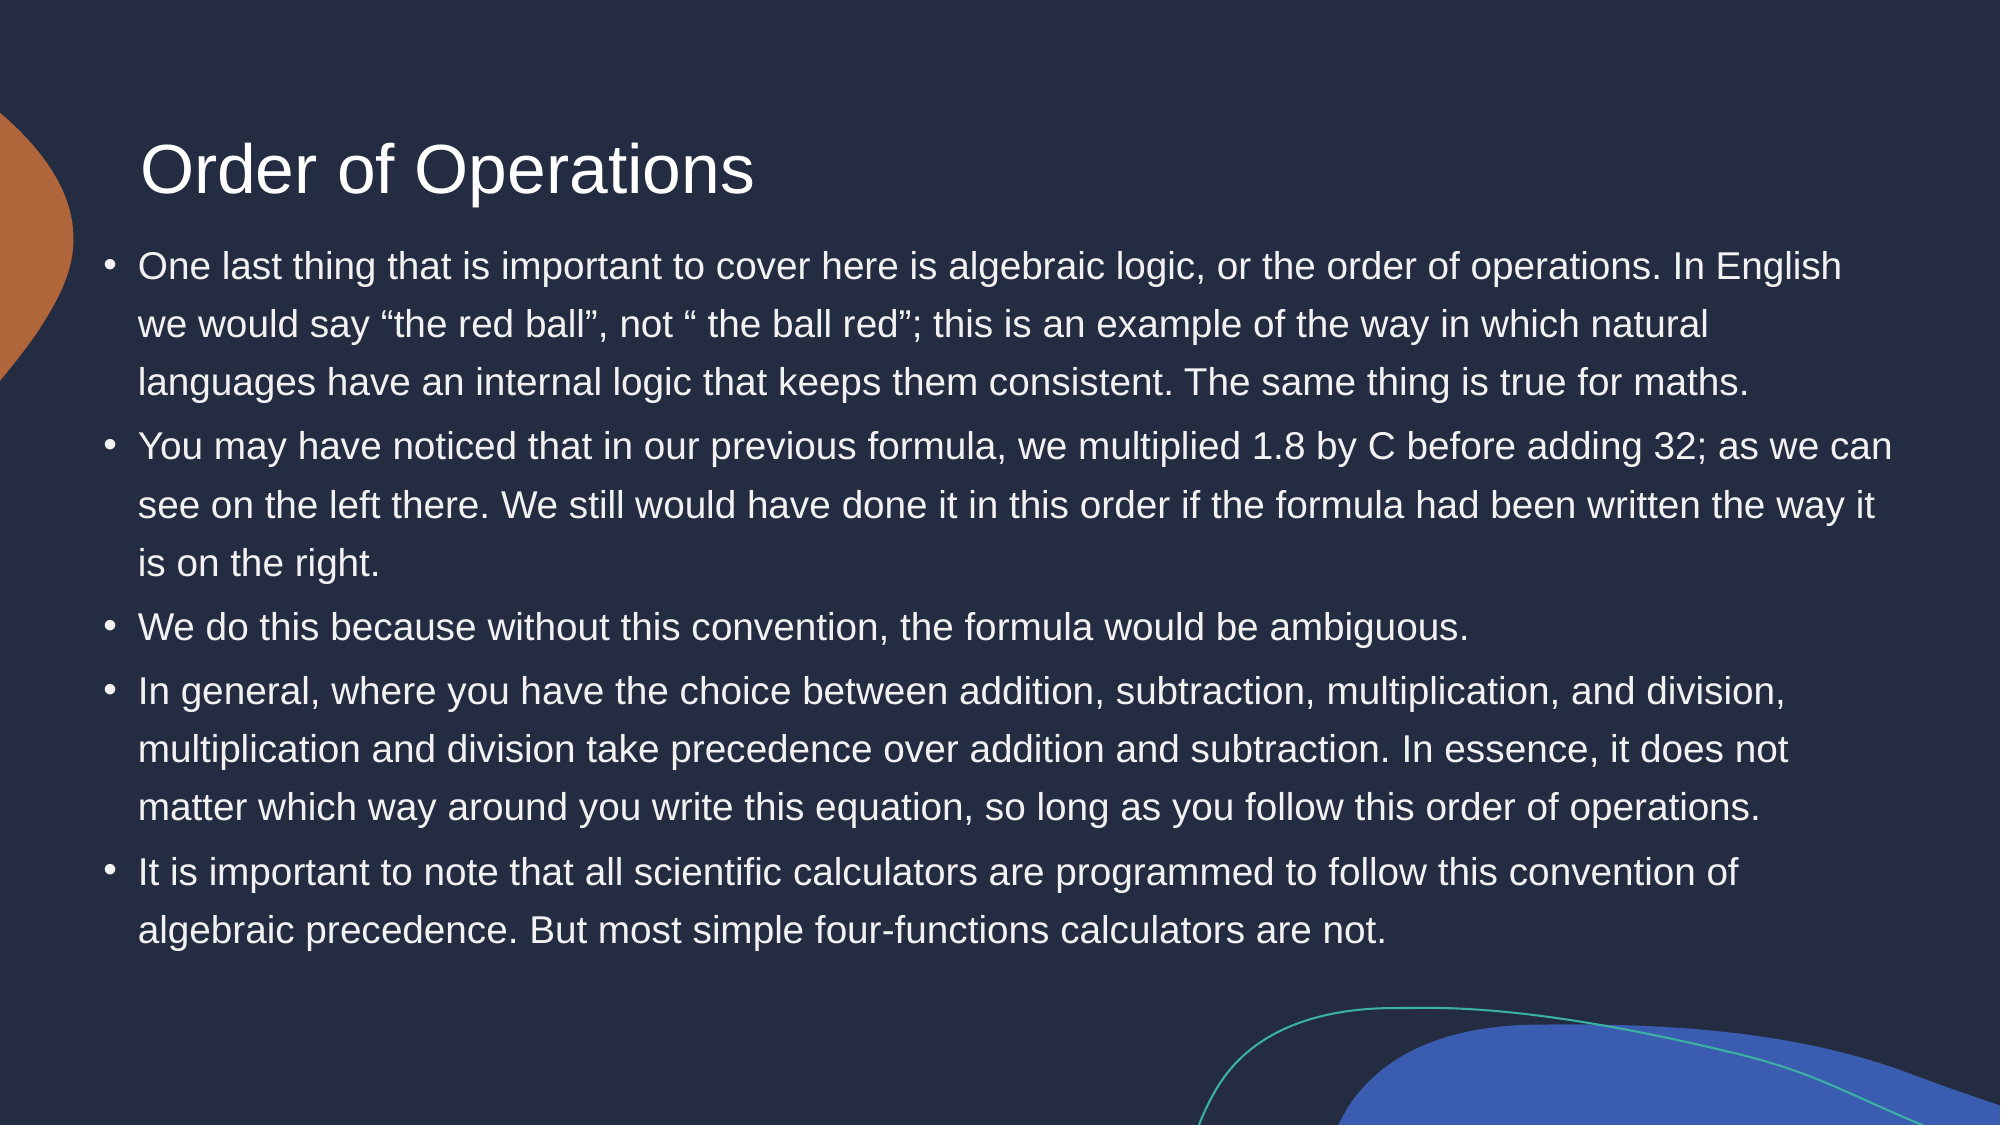

# Order of Operations
One last thing that is important to cover here is algebraic logic, or the order of operations. In English we would say “the red ball”, not “ the ball red”; this is an example of the way in which natural languages have an internal logic that keeps them consistent. The same thing is true for maths.
You may have noticed that in our previous formula, we multiplied 1.8 by C before adding 32; as we can see on the left there. We still would have done it in this order if the formula had been written the way it is on the right.
We do this because without this convention, the formula would be ambiguous.
In general, where you have the choice between addition, subtraction, multiplication, and division, multiplication and division take precedence over addition and subtraction. In essence, it does not matter which way around you write this equation, so long as you follow this order of operations.
It is important to note that all scientific calculators are programmed to follow this convention of algebraic precedence. But most simple four-functions calculators are not.